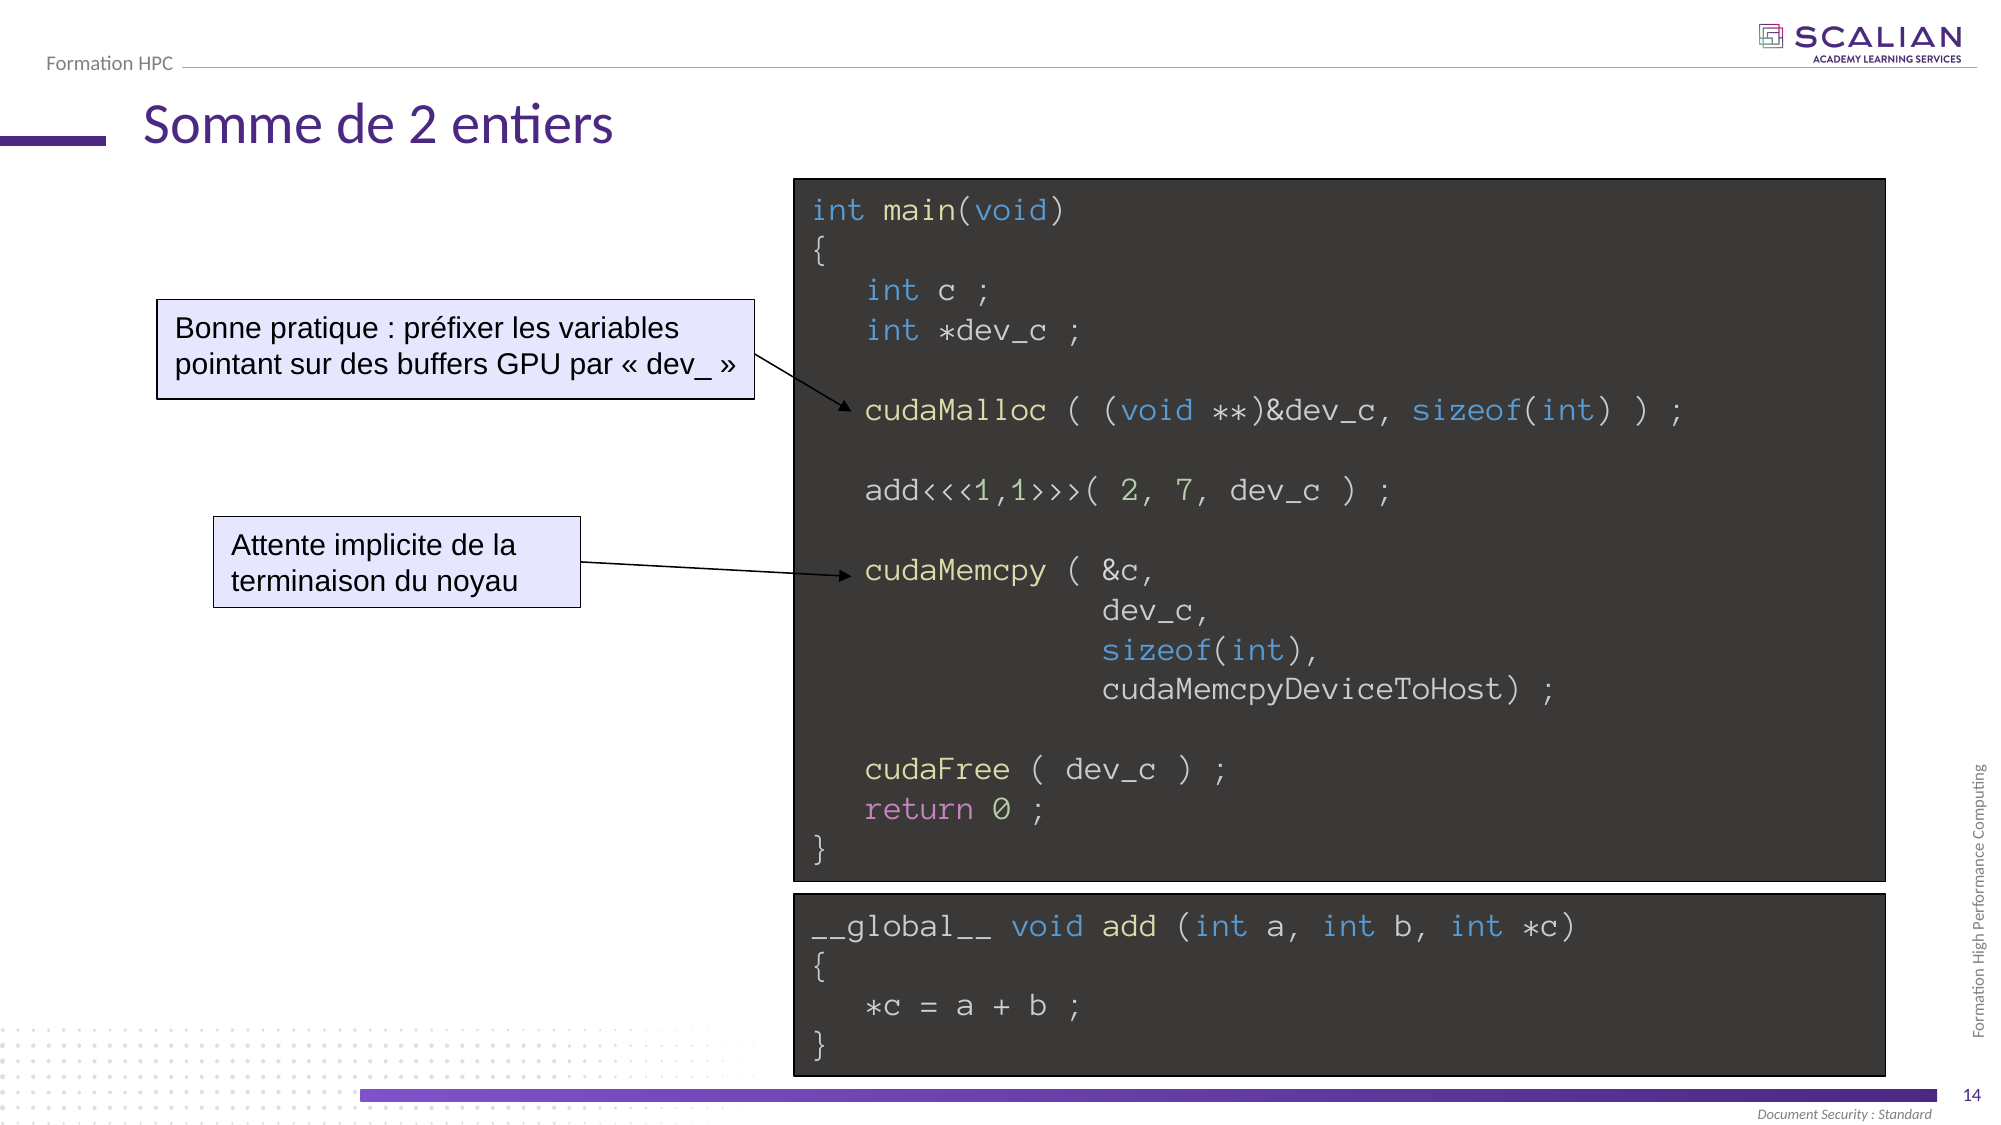

# Somme de 2 entiers

int main(void)
{
   int c ;
   int *dev_c ;
   cudaMalloc ( (void **)&dev_c, sizeof(int) ) ;
   add<<<1,1>>>( 2, 7, dev_c ) ;
   cudaMemcpy ( &c,
                dev_c,
                sizeof(int),
                cudaMemcpyDeviceToHost) ;
   cudaFree ( dev_c ) ;
   return 0 ;
}
Bonne pratique : préfixer les variables
pointant sur des buffers GPU par « dev_ »

Attente implicite de la
terminaison du noyau

__global__ void add (int a, int b, int *c)
{
   *c = a + b ;
}
14